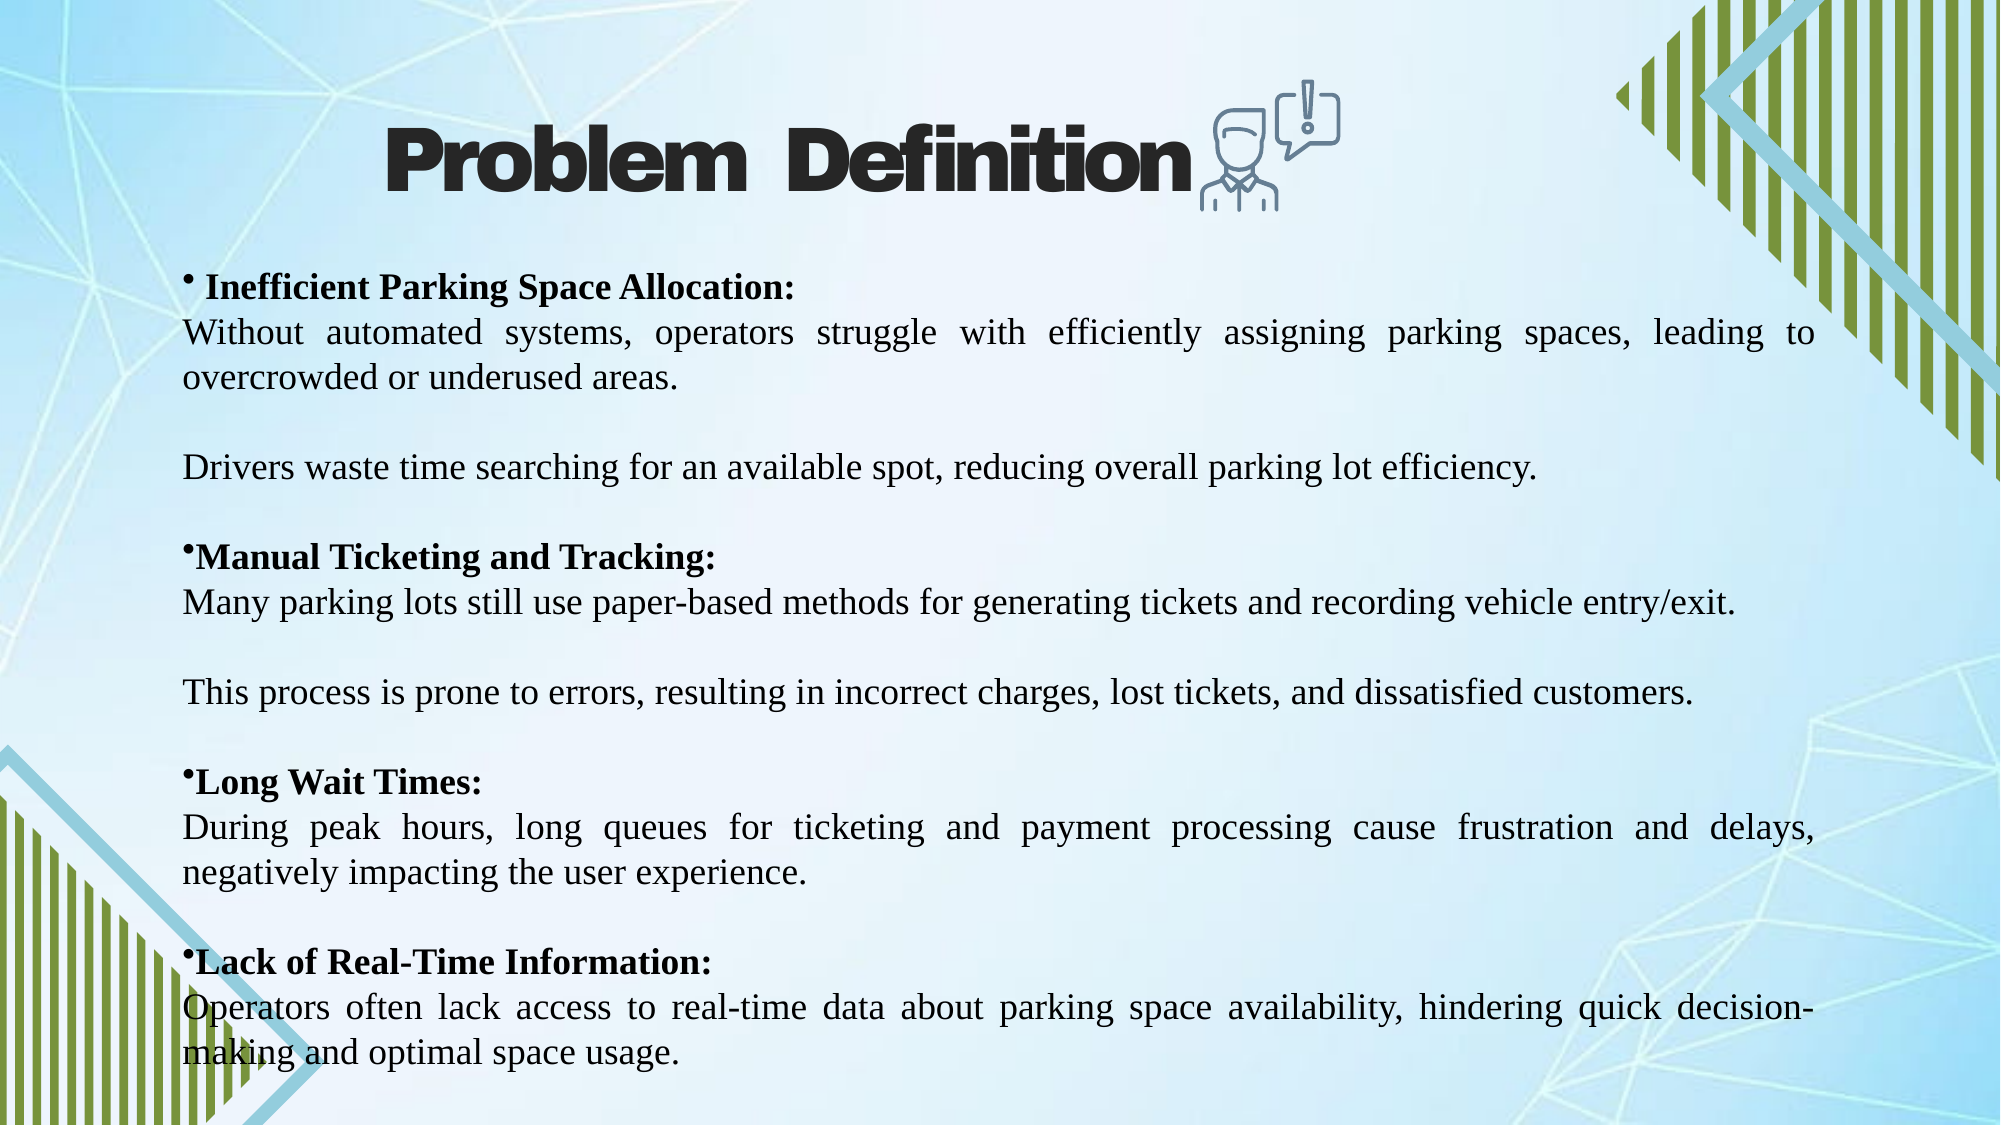

# Problem Definition
 Inefficient Parking Space Allocation:
Without automated systems, operators struggle with efficiently assigning parking spaces, leading to overcrowded or underused areas.

Drivers waste time searching for an available spot, reducing overall parking lot efficiency.

Manual Ticketing and Tracking:
Many parking lots still use paper-based methods for generating tickets and recording vehicle entry/exit.

This process is prone to errors, resulting in incorrect charges, lost tickets, and dissatisfied customers.

Long Wait Times:
During peak hours, long queues for ticketing and payment processing cause frustration and delays, negatively impacting the user experience.

Lack of Real-Time Information:
Operators often lack access to real-time data about parking space availability, hindering quick decision-making and optimal space usage.